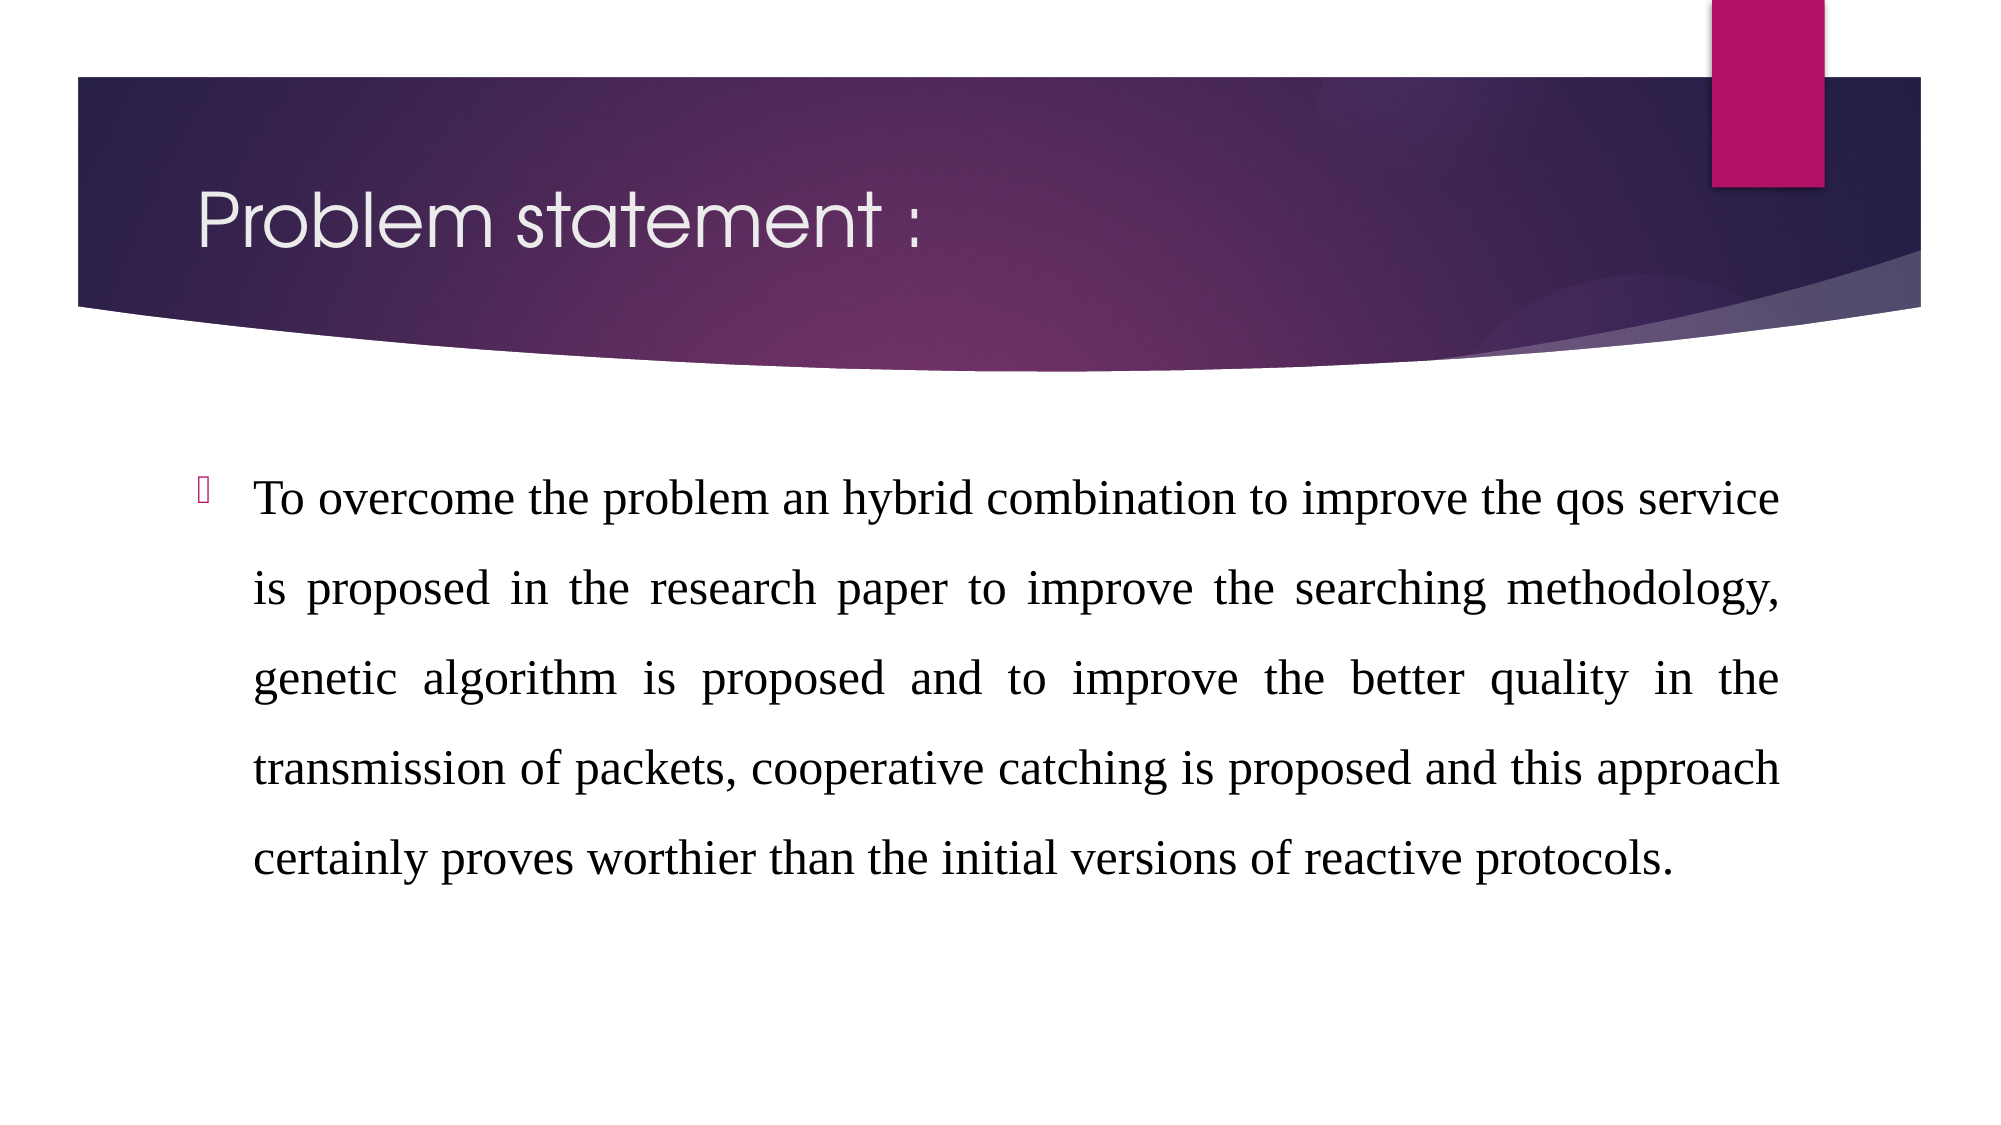

# Problem statement :
To overcome the problem an hybrid combination to improve the qos service is proposed in the research paper to improve the searching methodology, genetic algorithm is proposed and to improve the better quality in the transmission of packets, cooperative catching is proposed and this approach certainly proves worthier than the initial versions of reactive protocols.